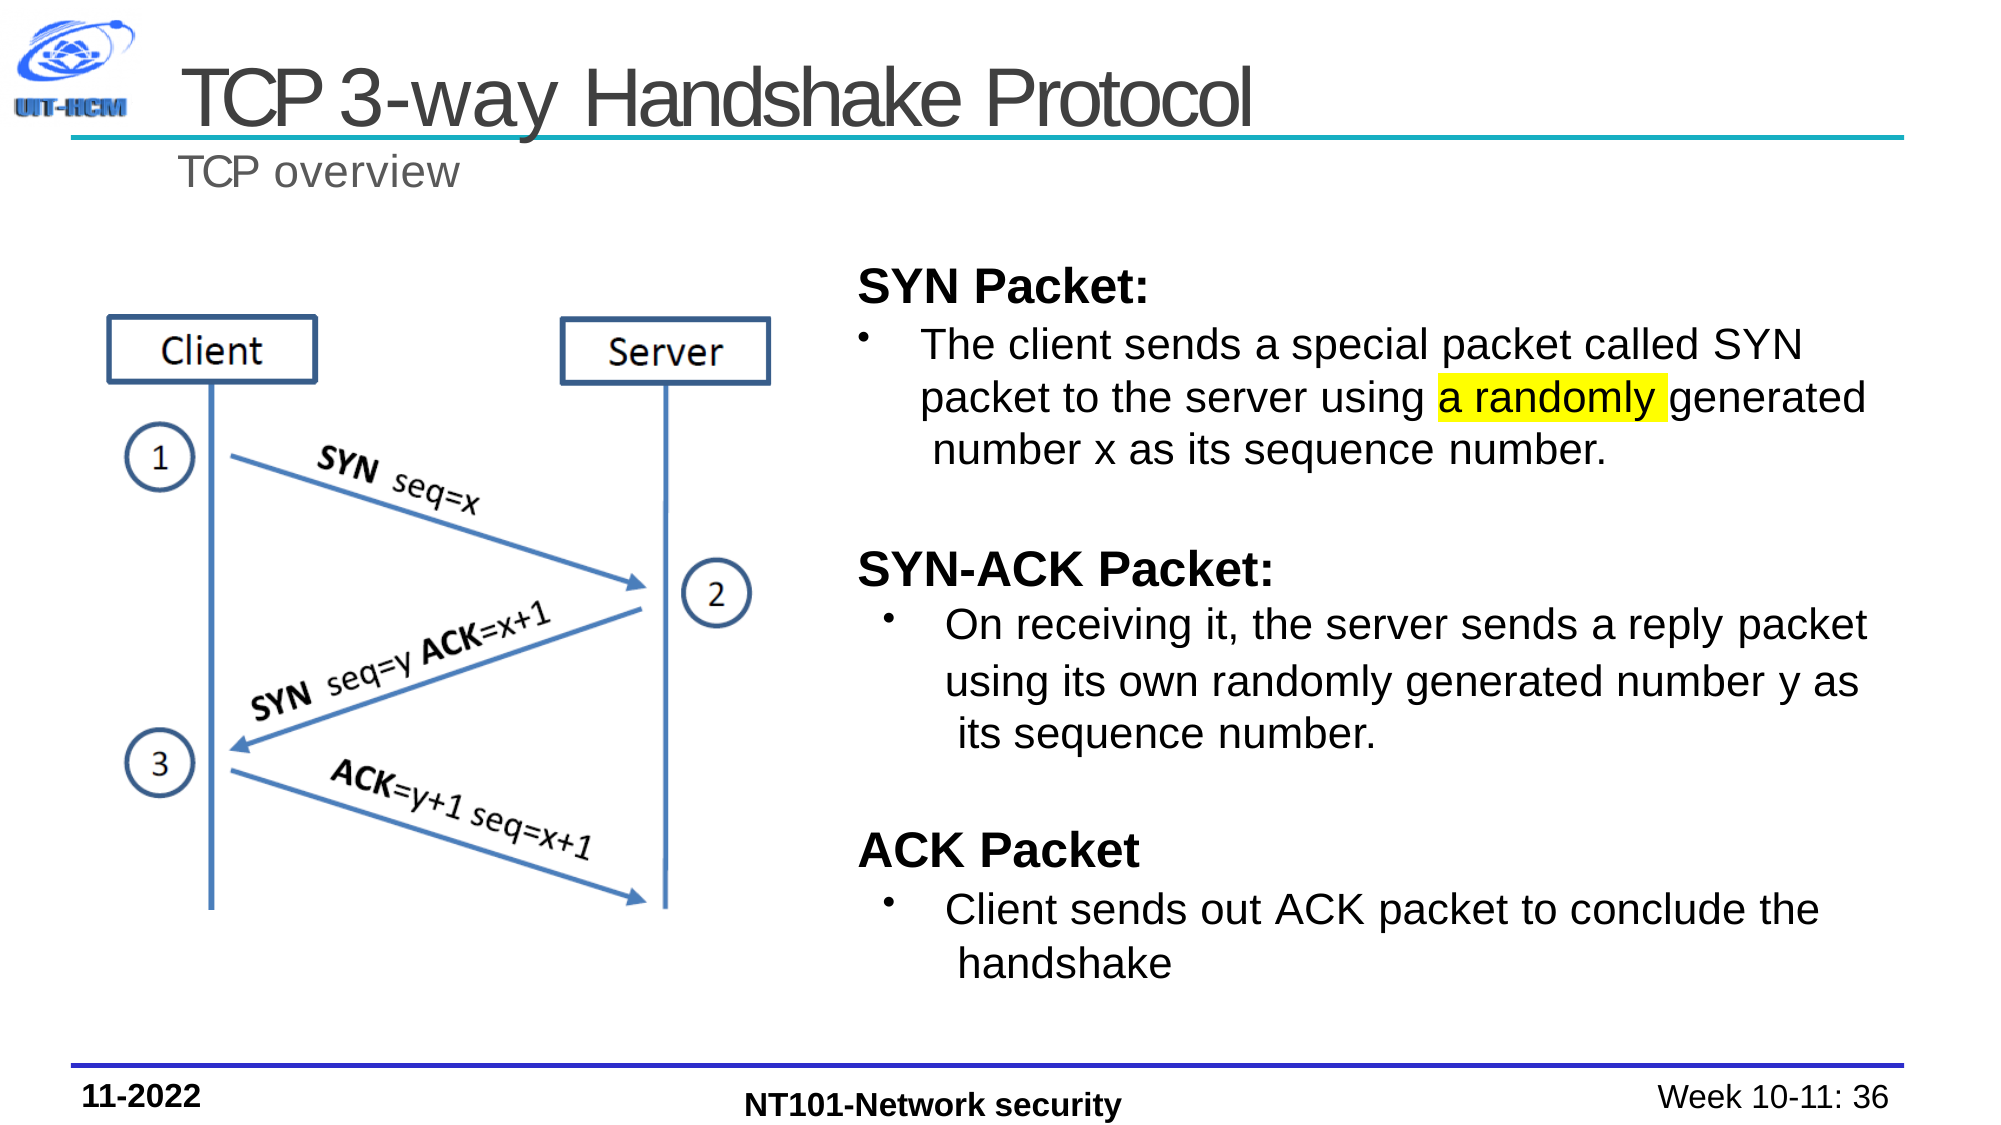

# TCP 3-way Handshake Protocol
TCP overview
SYN Packet:
The client sends a special packet called SYN  packet to the server using a randomly generated  number x as its sequence number.

SYN-ACK Packet:
On receiving it, the server sends a reply packet
using its own randomly generated number y as  its sequence number.

ACK Packet
Client sends out ACK packet to conclude the  handshake